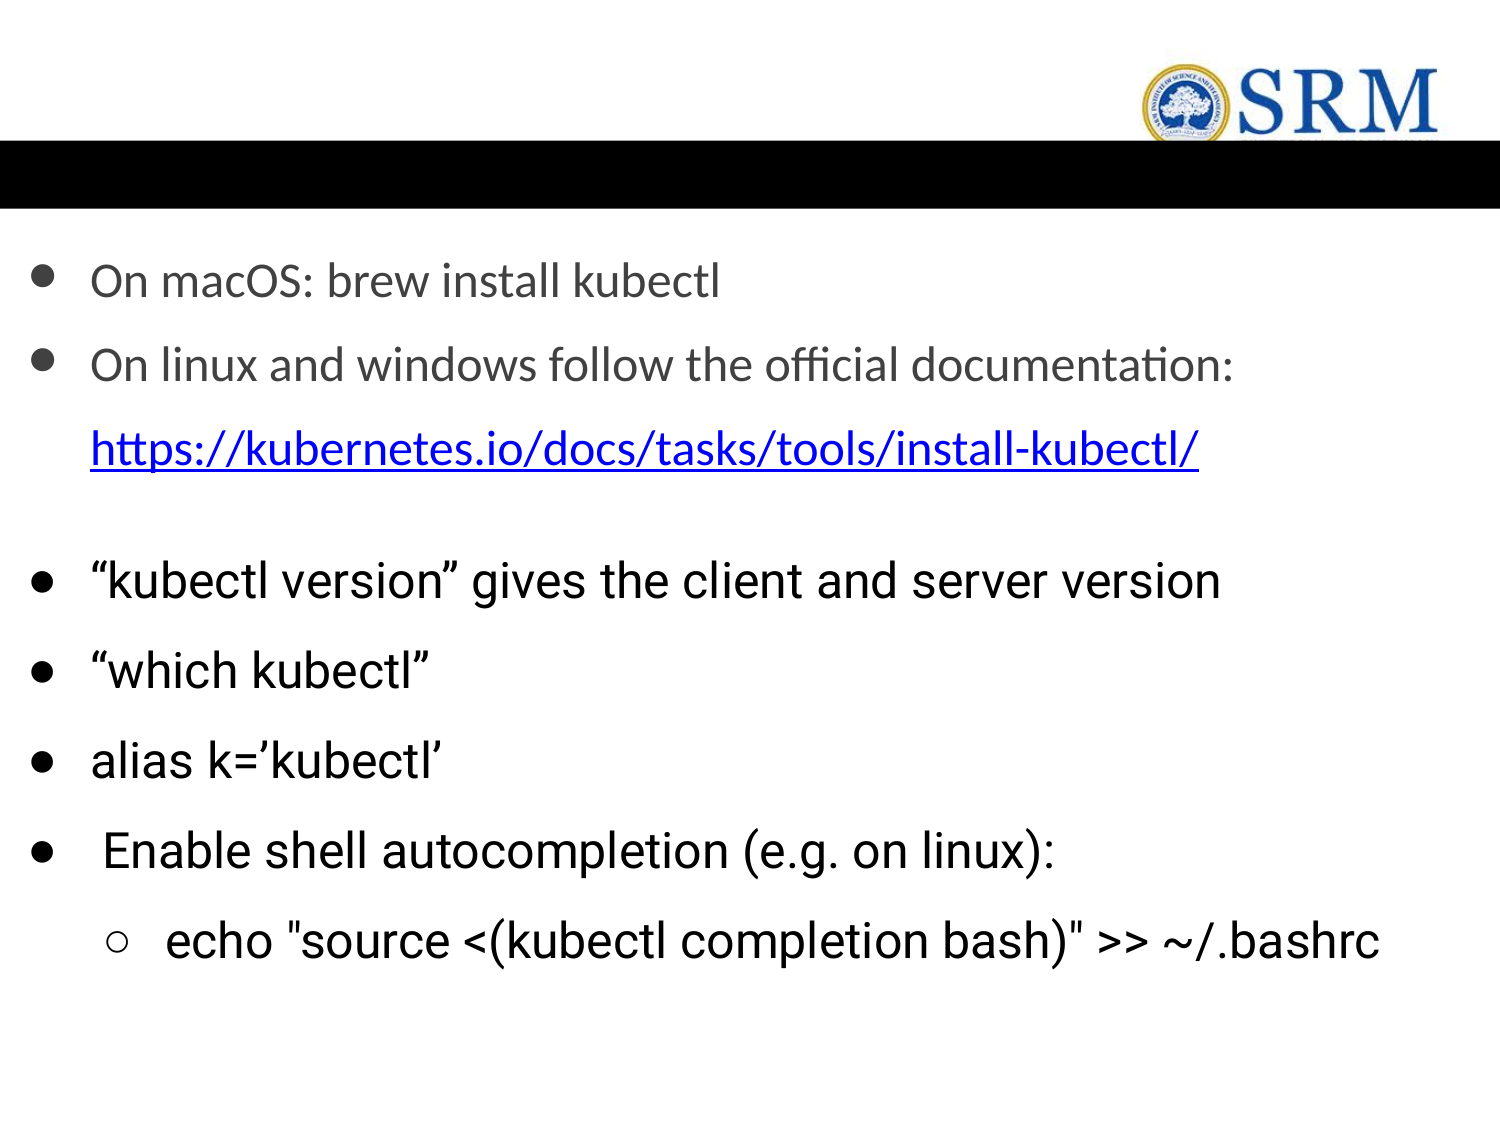

#

On macOS: brew install kubectl
On linux and windows follow the official documentation:
https://kubernetes.io/docs/tasks/tools/install-kubectl/

“kubectl version” gives the client and server version
“which kubectl”
alias k=’kubectl’
 Enable shell autocompletion (e.g. on linux):
echo "source <(kubectl completion bash)" >> ~/.bashrc